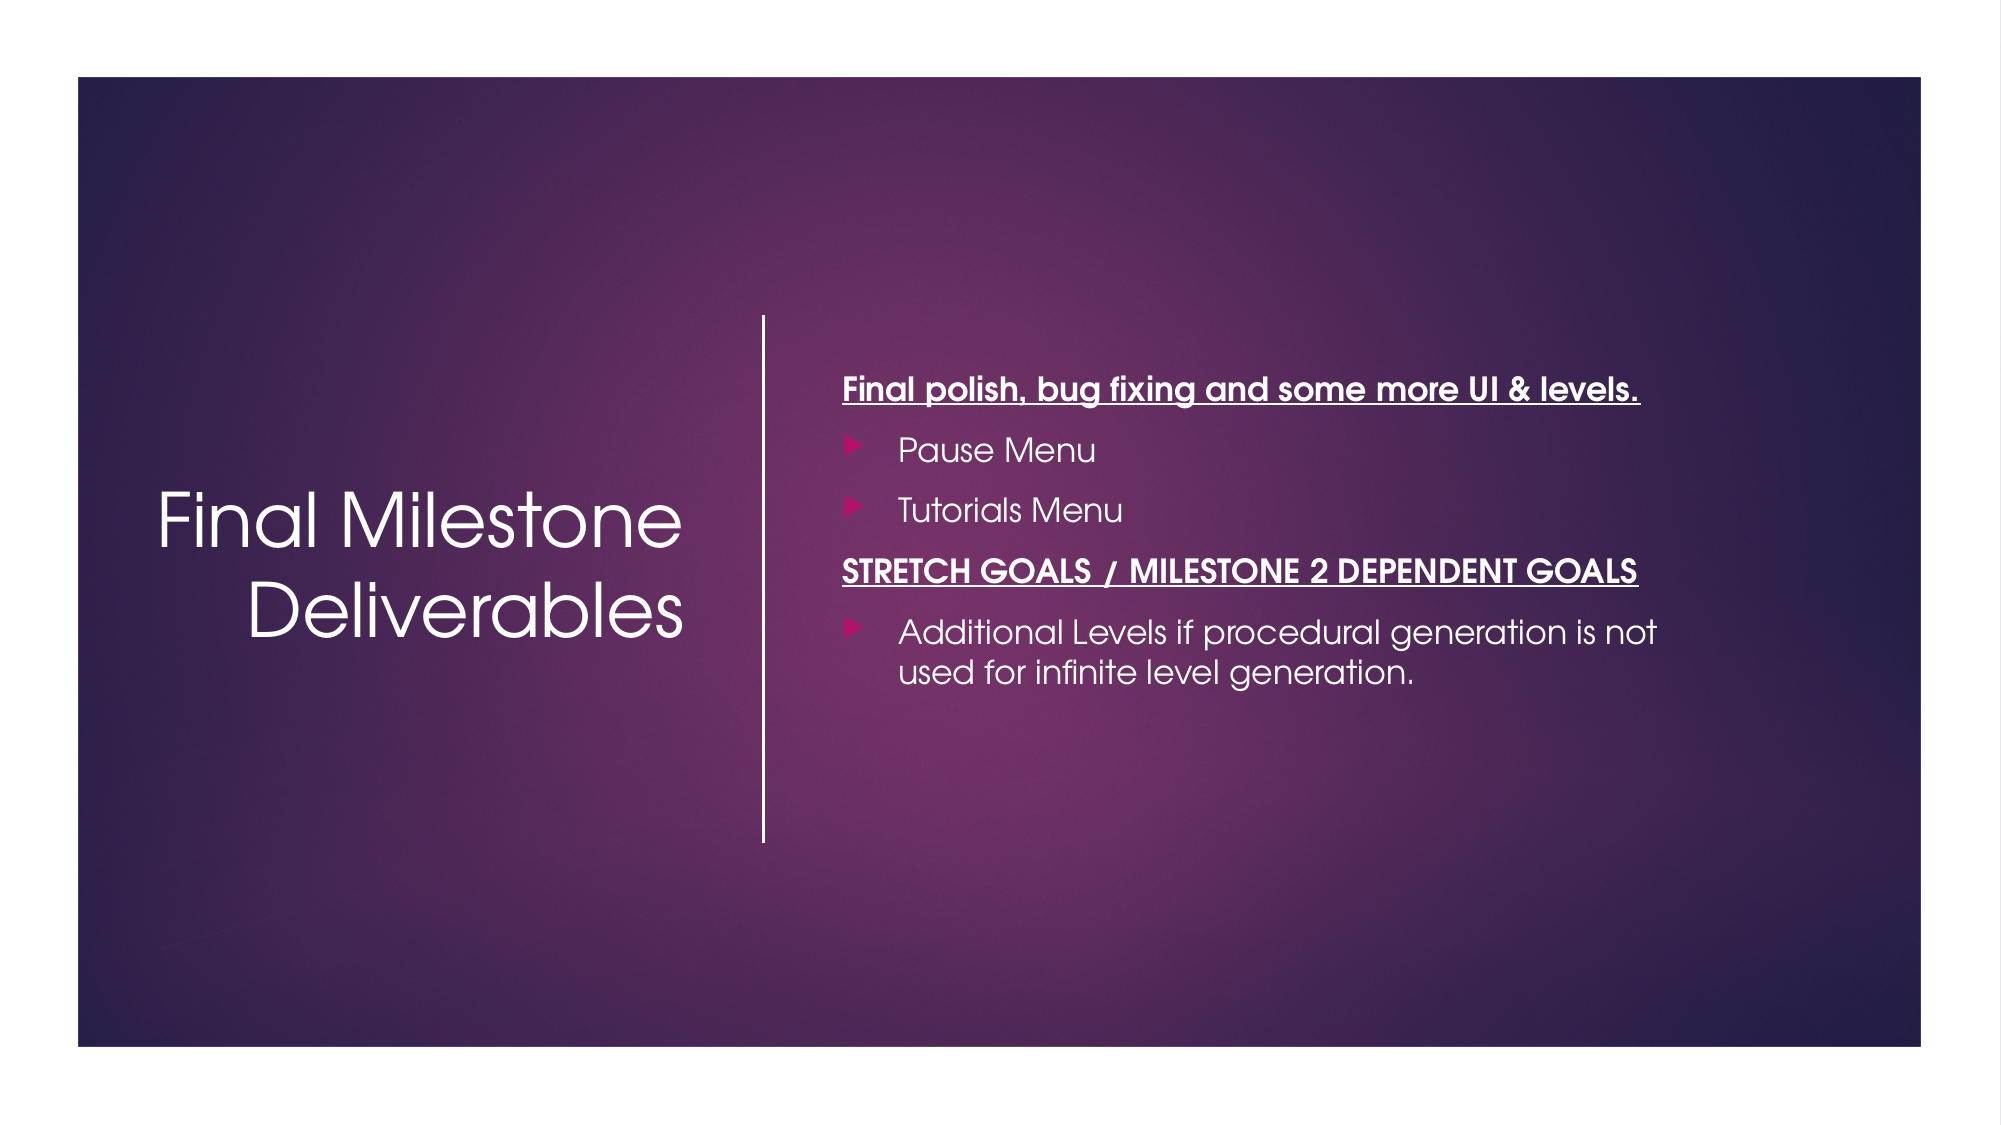

# Final Milestone  Deliverables
Final polish, bug fixing and some more UI & levels.
Pause Menu
Tutorials Menu
Stretch Goals / mILEstone 2 dependent goals
Additional Levels if procedural generation is not used for infinite level generation.